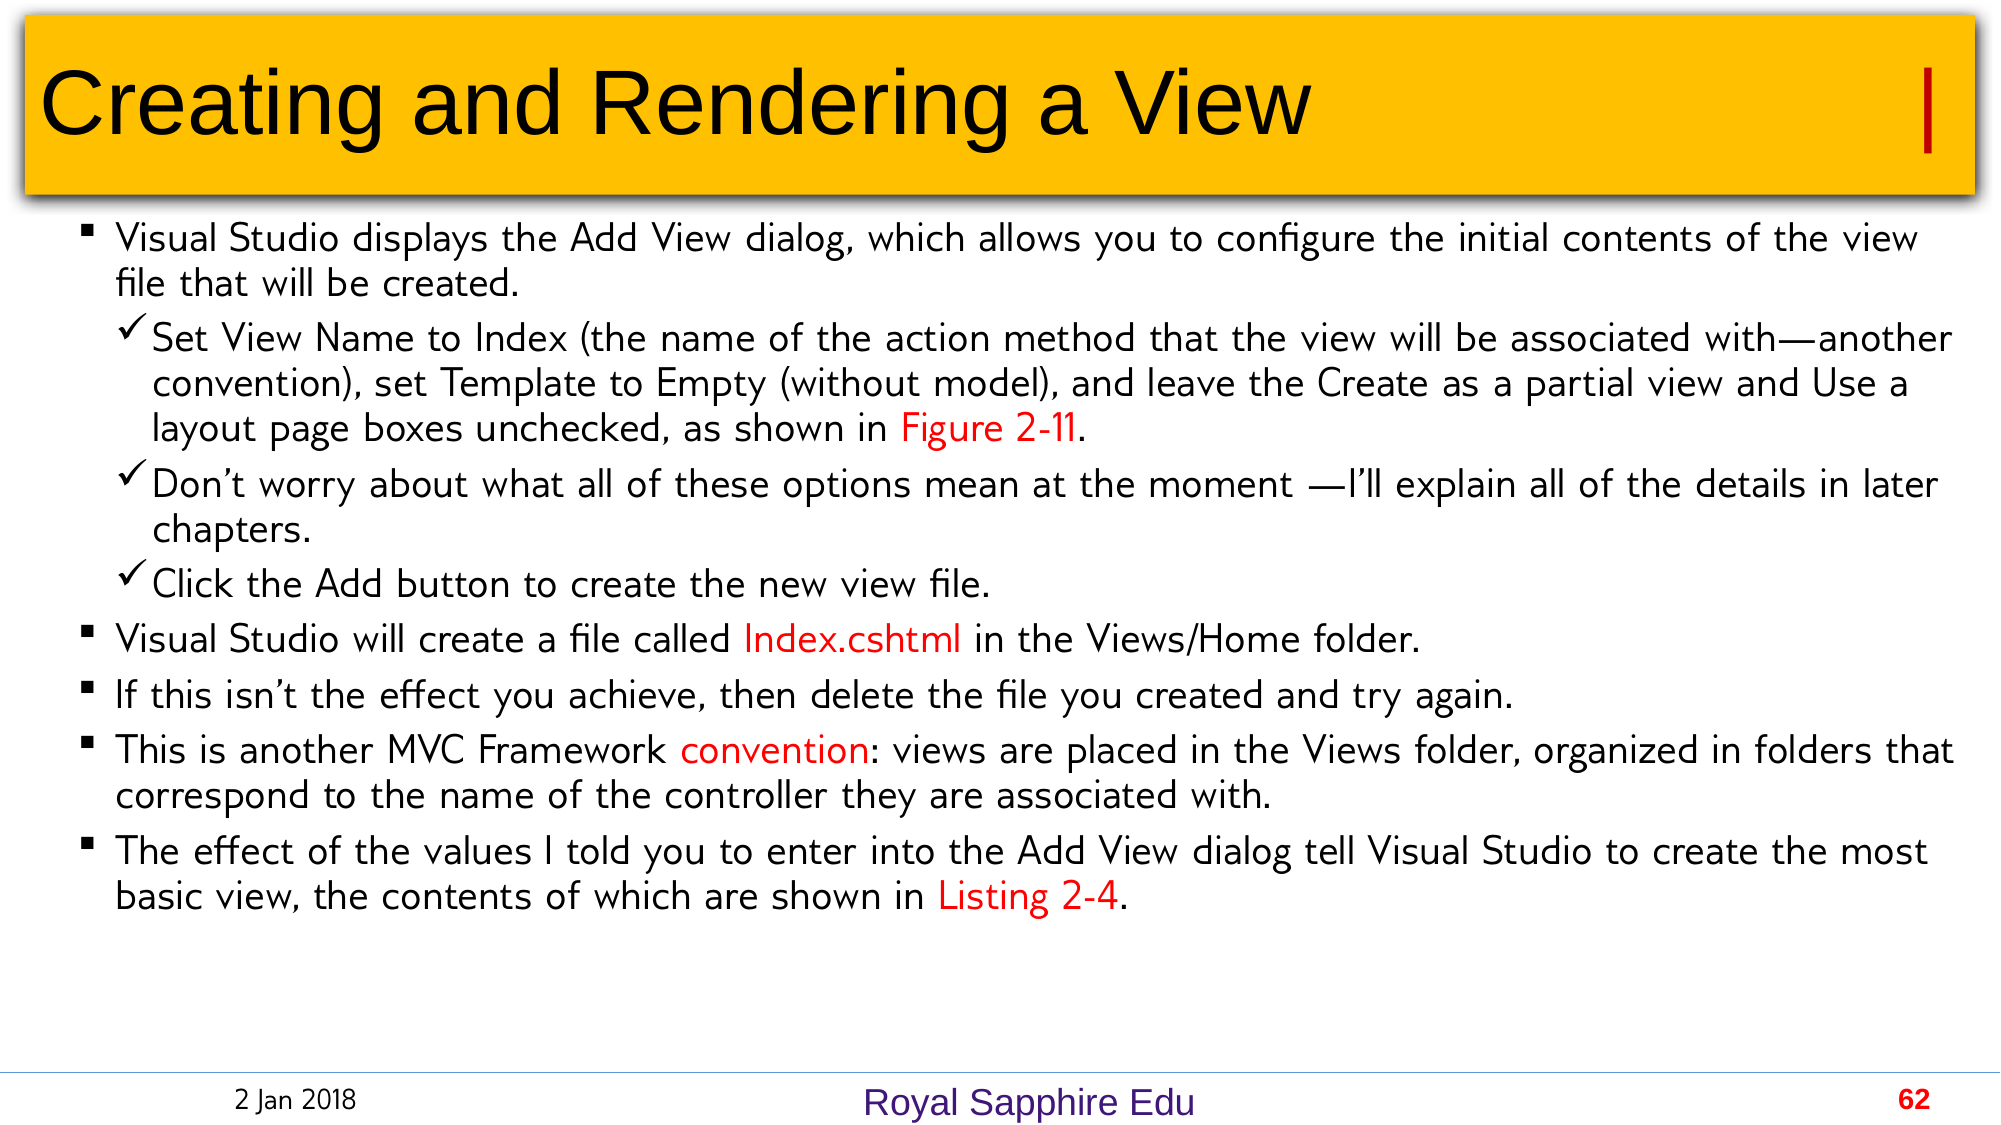

# Creating and Rendering a View				   |
Visual Studio displays the Add View dialog, which allows you to configure the initial contents of the view file that will be created.
Set View Name to Index (the name of the action method that the view will be associated with—another convention), set Template to Empty (without model), and leave the Create as a partial view and Use a layout page boxes unchecked, as shown in Figure 2-11.
Don’t worry about what all of these options mean at the moment —I’ll explain all of the details in later chapters.
Click the Add button to create the new view file.
Visual Studio will create a file called Index.cshtml in the Views/Home folder.
If this isn’t the effect you achieve, then delete the file you created and try again.
This is another MVC Framework convention: views are placed in the Views folder, organized in folders that correspond to the name of the controller they are associated with.
The effect of the values I told you to enter into the Add View dialog tell Visual Studio to create the most basic view, the contents of which are shown in Listing 2-4.
2 Jan 2018
62